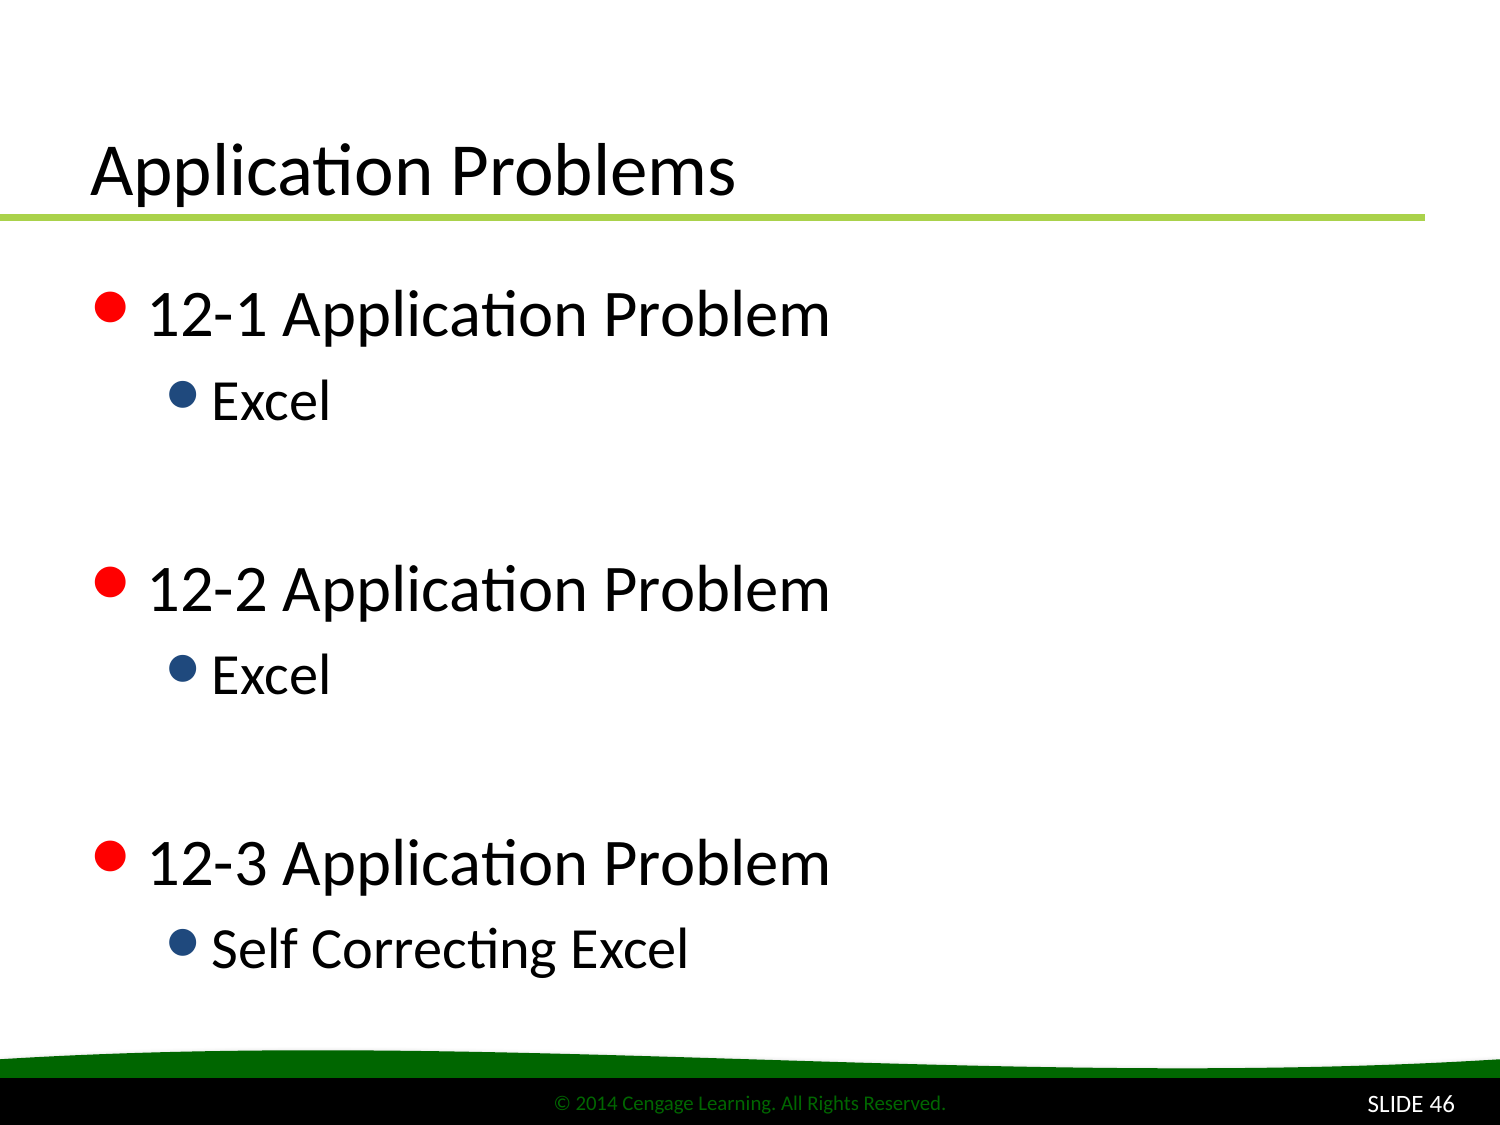

# Application Problems
12-1 Application Problem
Excel

12-2 Application Problem
Excel

12-3 Application Problem
Self Correcting Excel

SLIDE 46